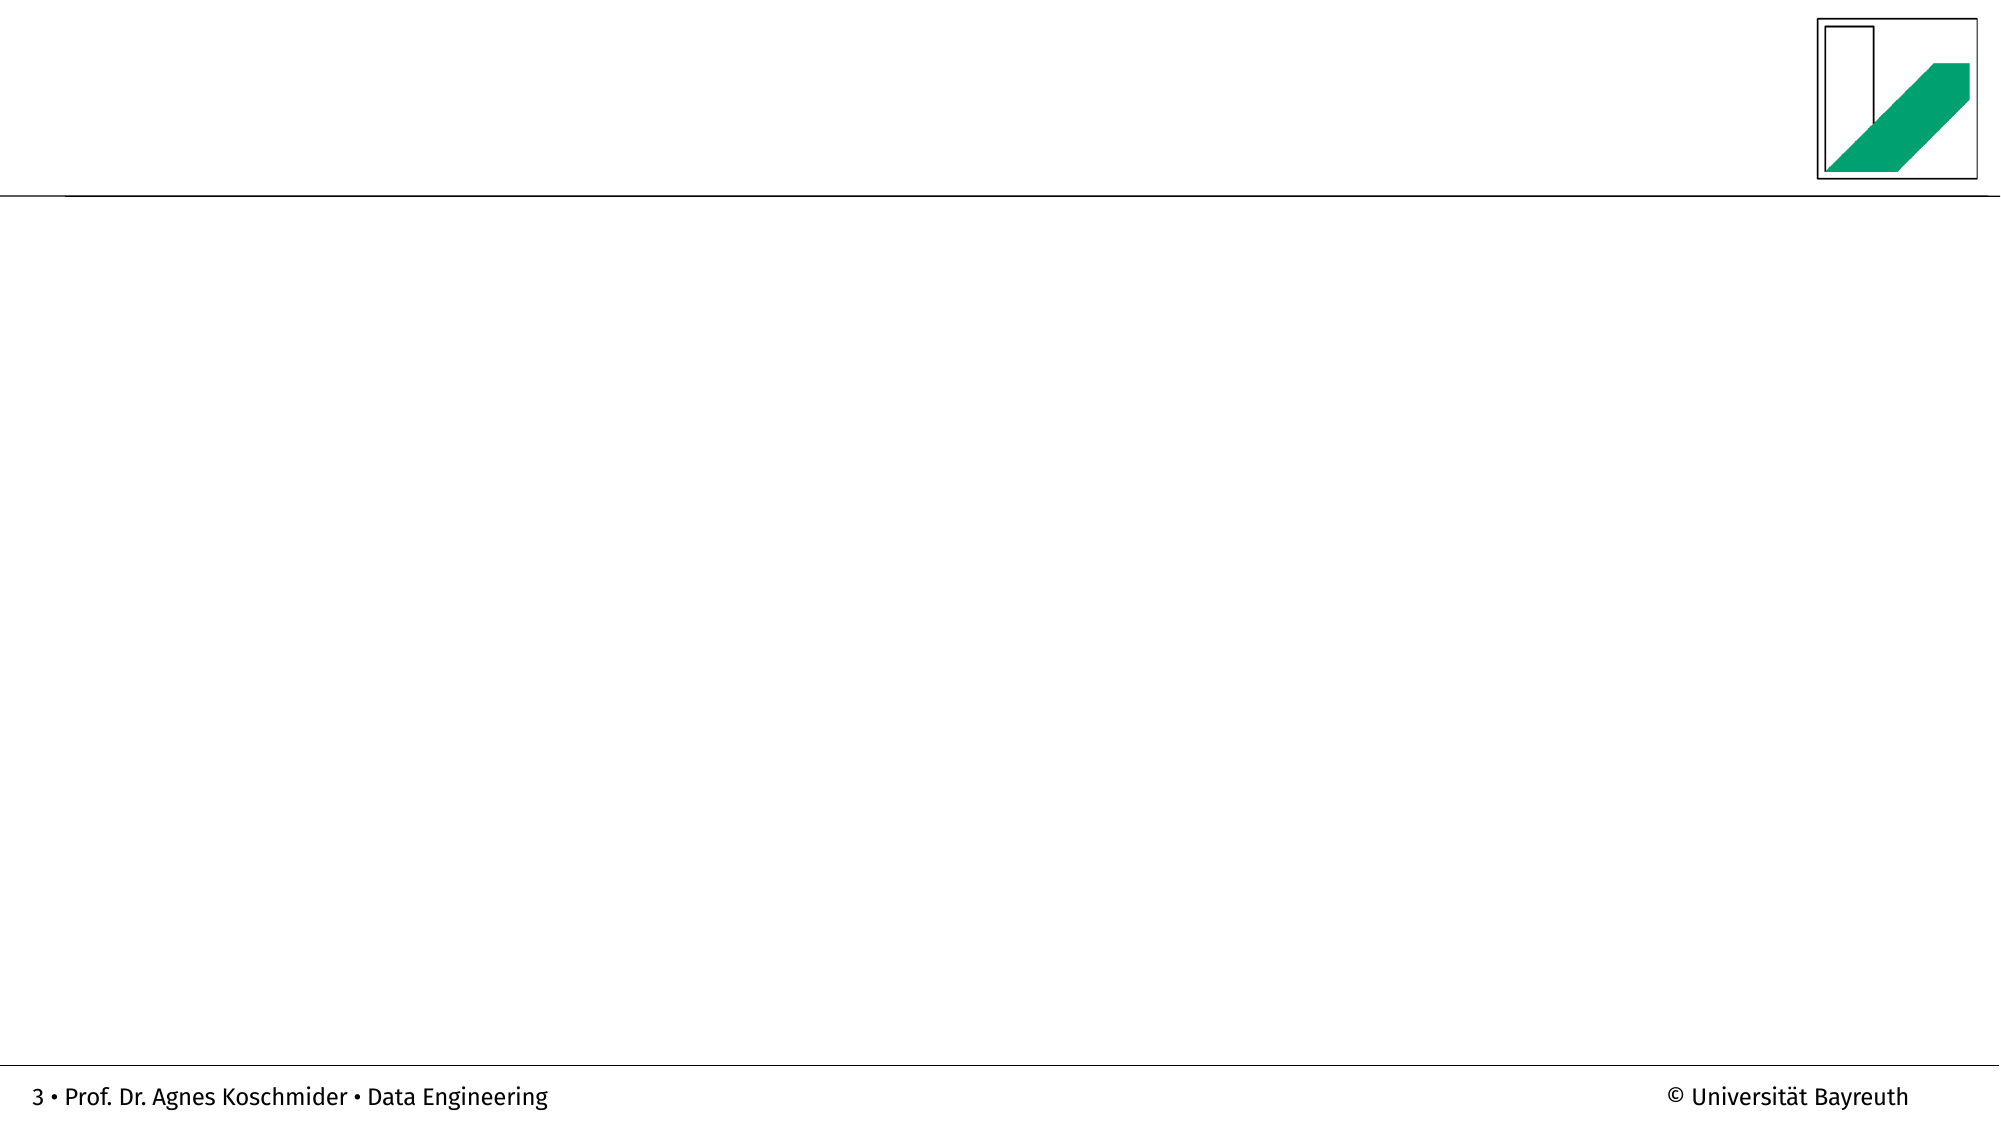

#

3 • Prof. Dr. Agnes Koschmider • Data Engineering
© Universität Bayreuth